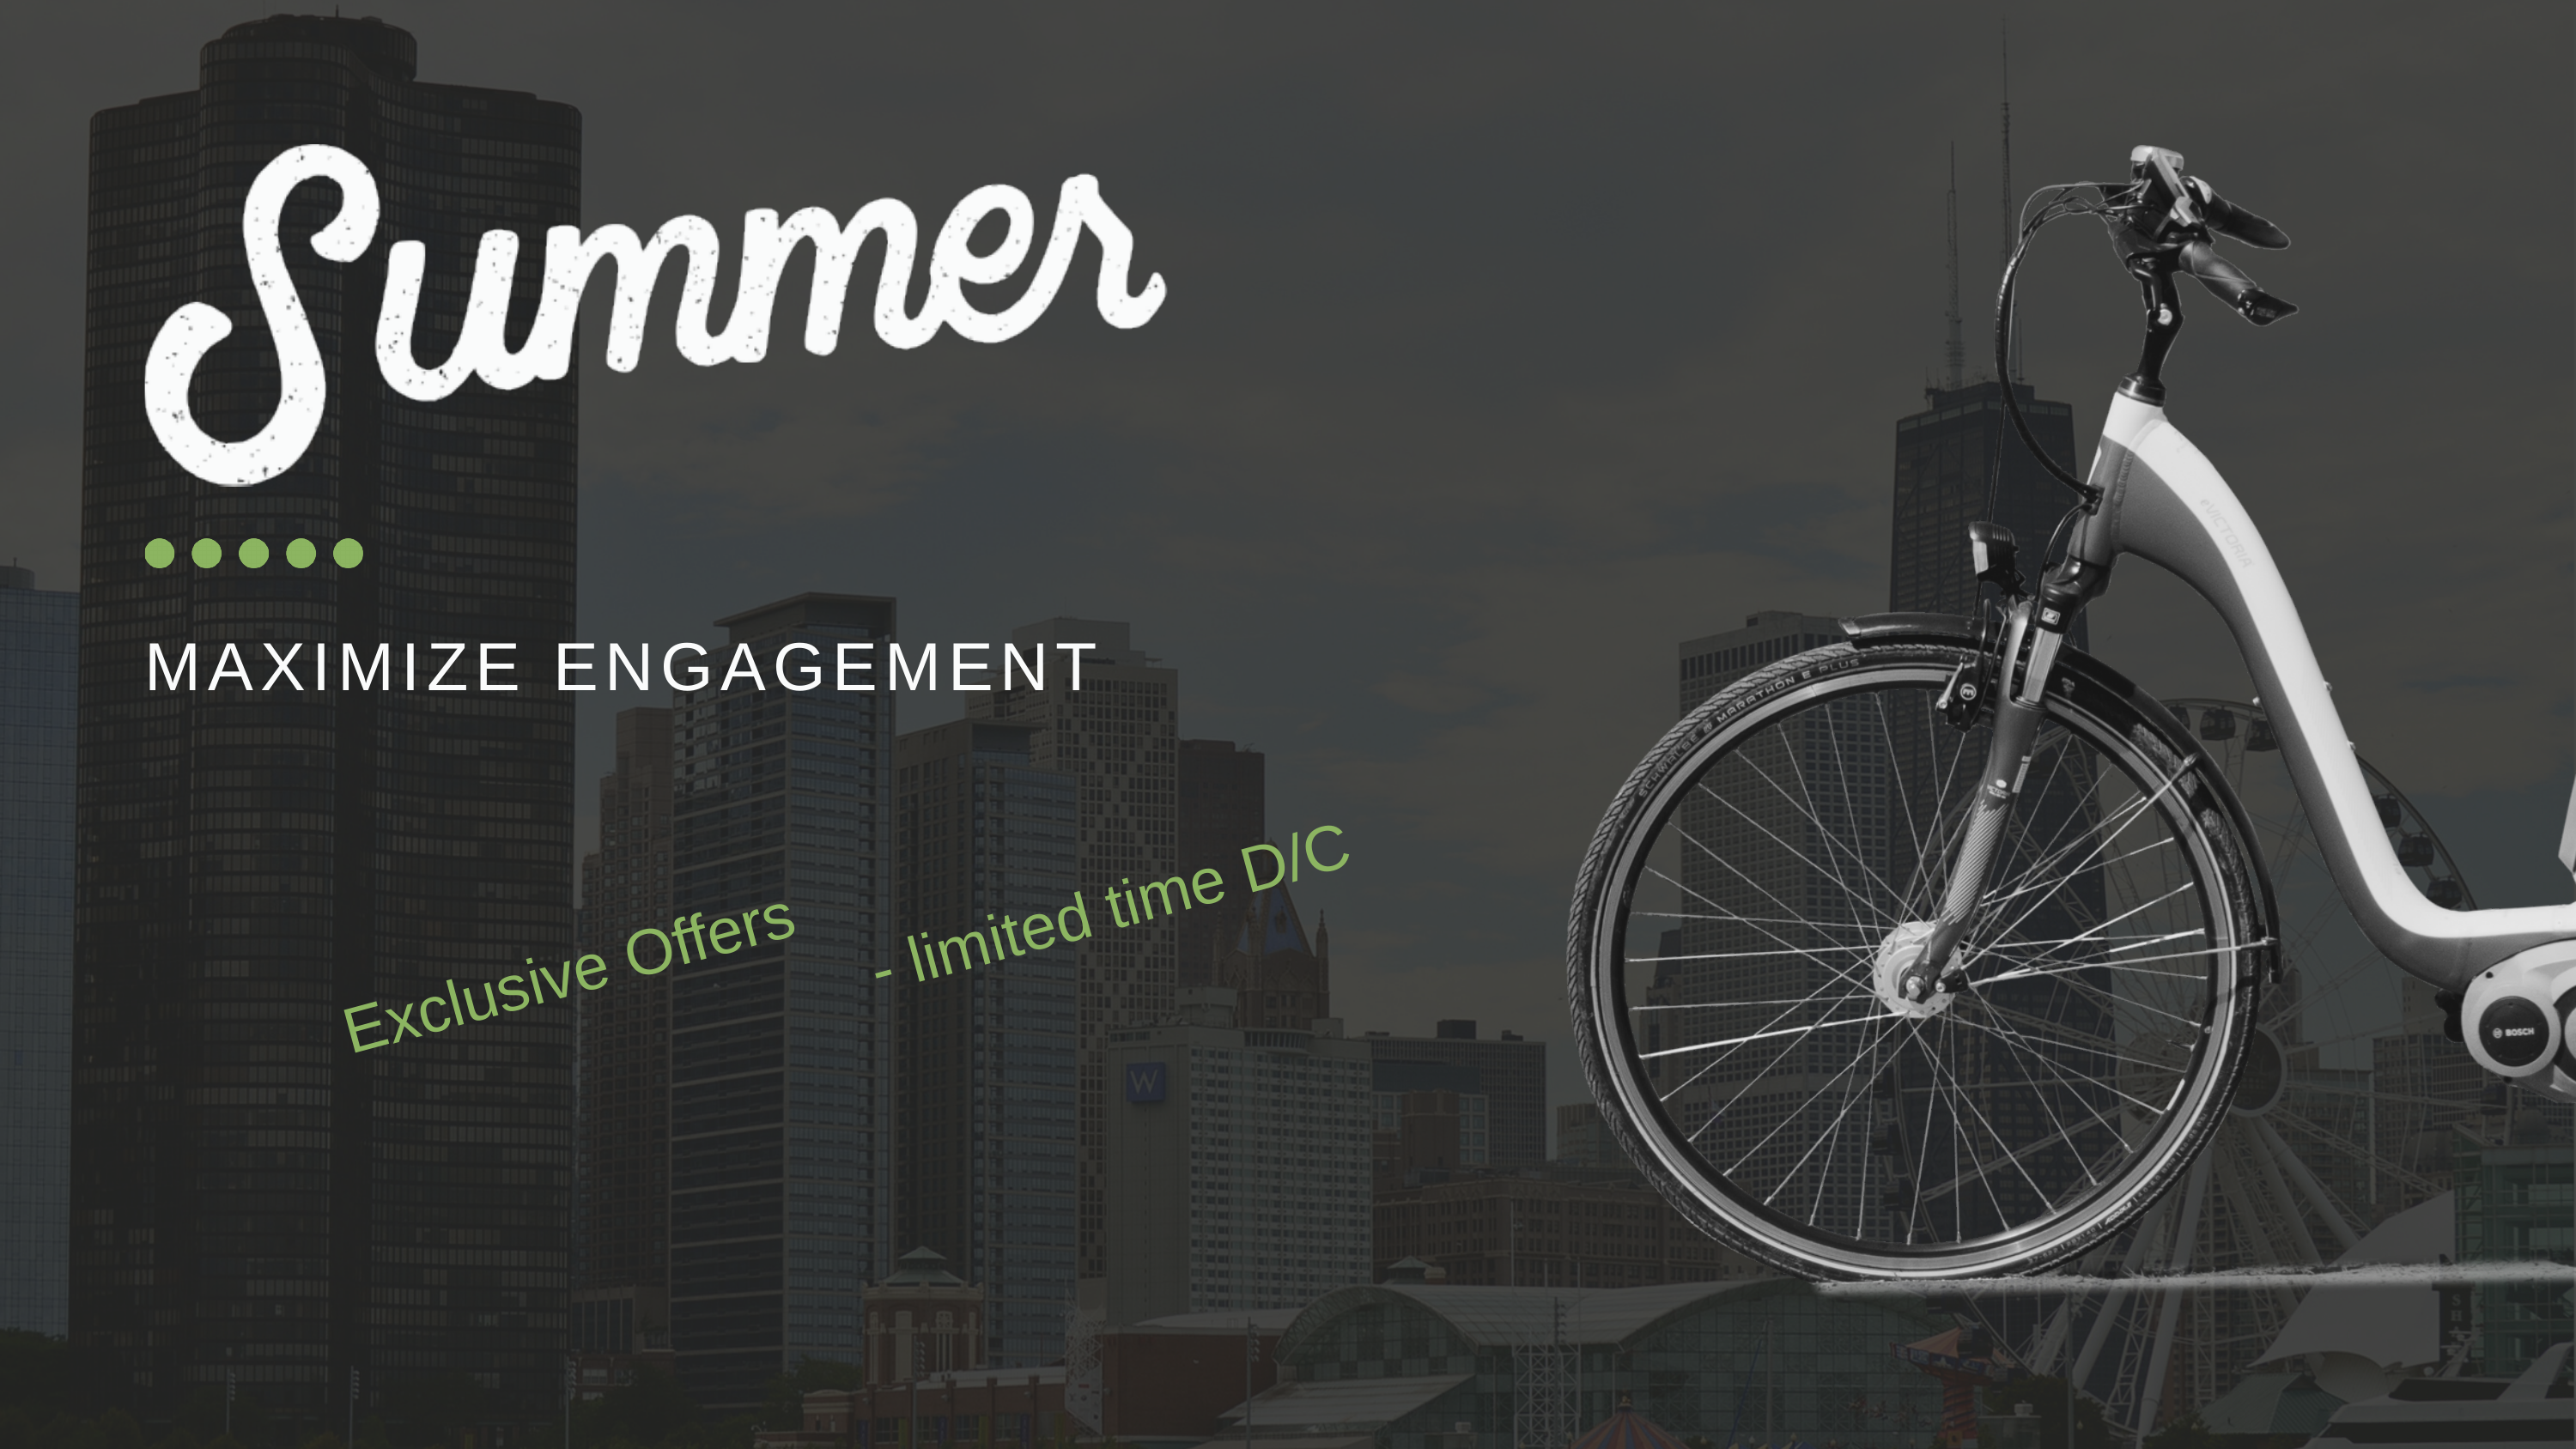

MAXIMIZE ENGAGEMENT
- limited time D/C
Exclusive Offers